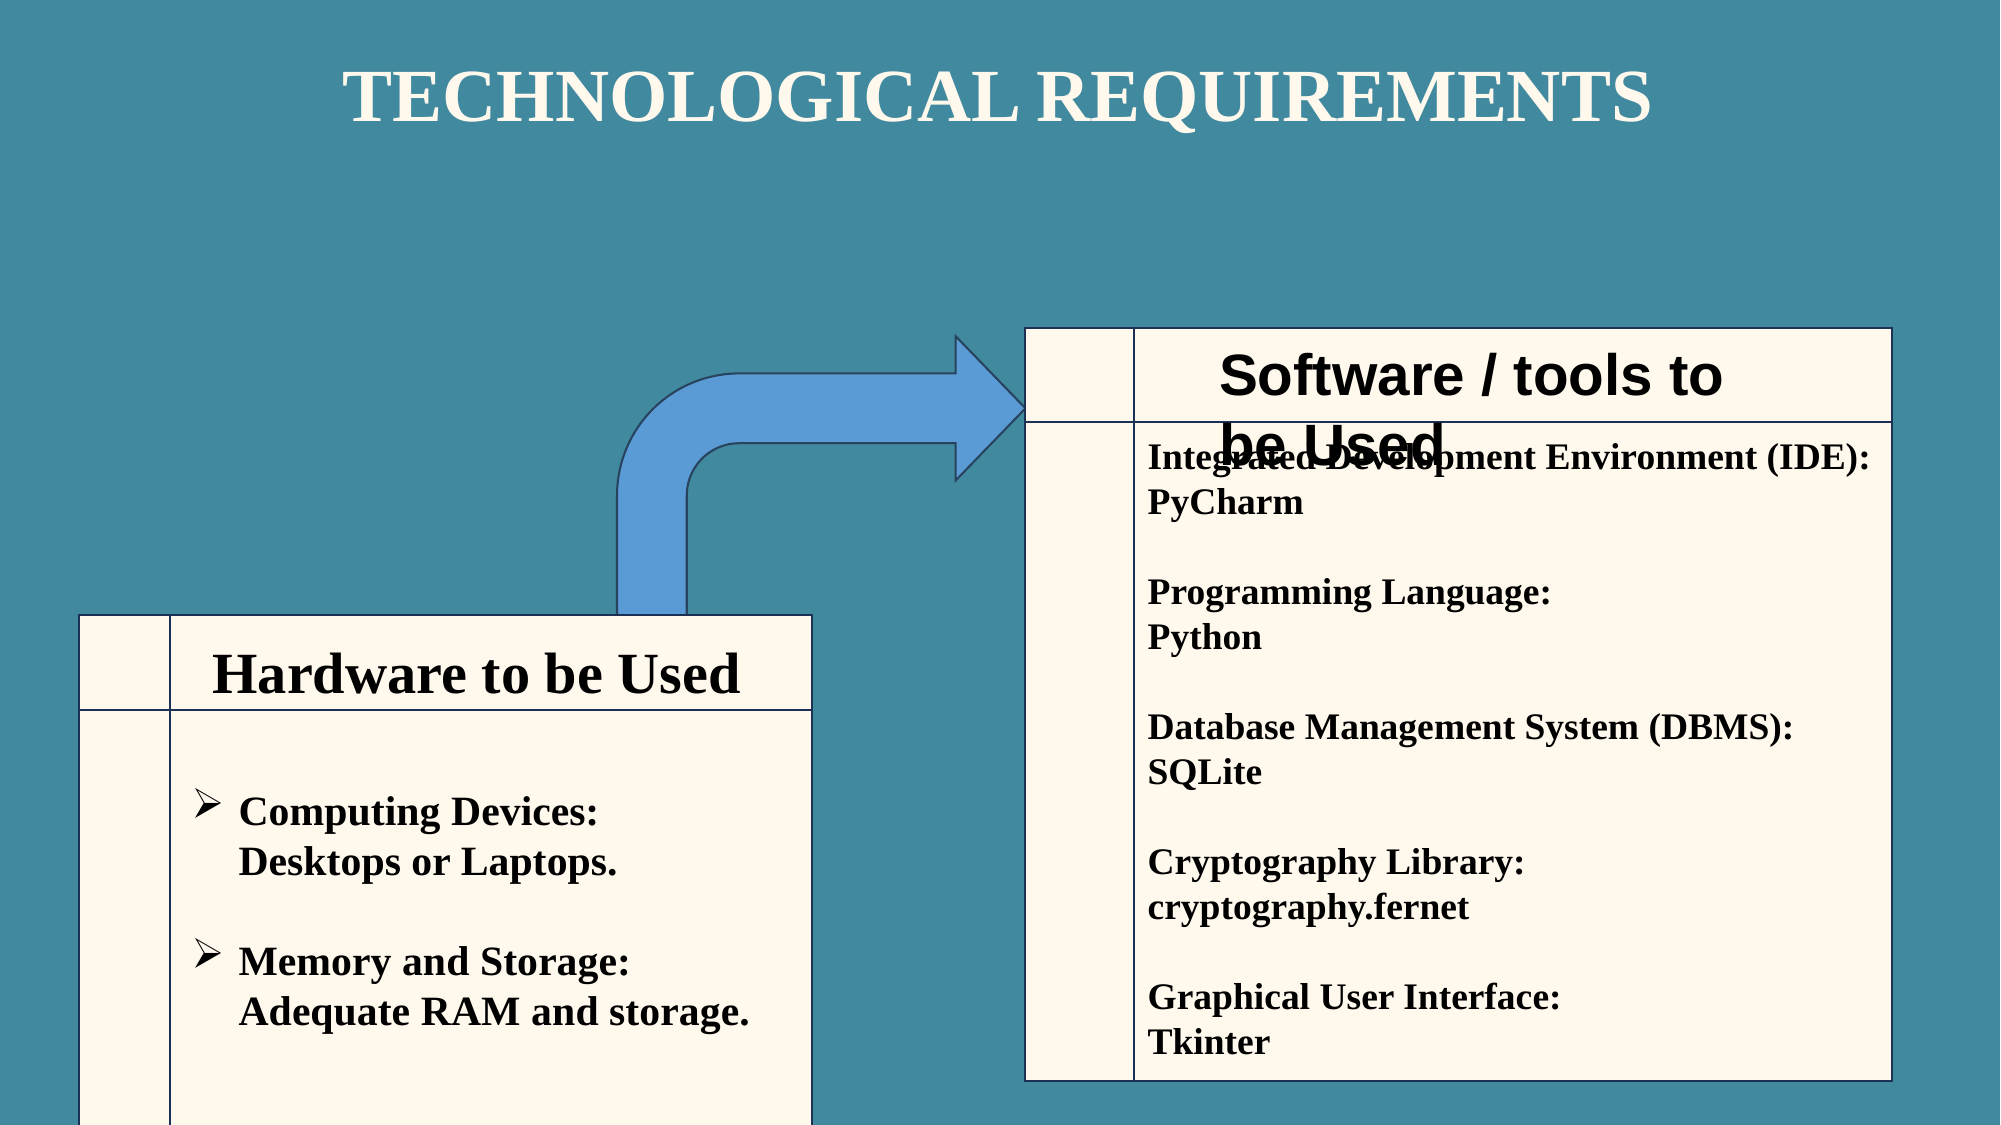

TECHNOLOGICAL REQUIREMENTS

Software / tools to be Used
Integrated Development Environment (IDE):
PyCharm

Programming Language:
Python

Database Management System (DBMS):
SQLite

Cryptography Library:
cryptography.fernet

Graphical User Interface:
Tkinter

Hardware to be Used

Computing Devices: Desktops or Laptops.

Memory and Storage: Adequate RAM and storage.